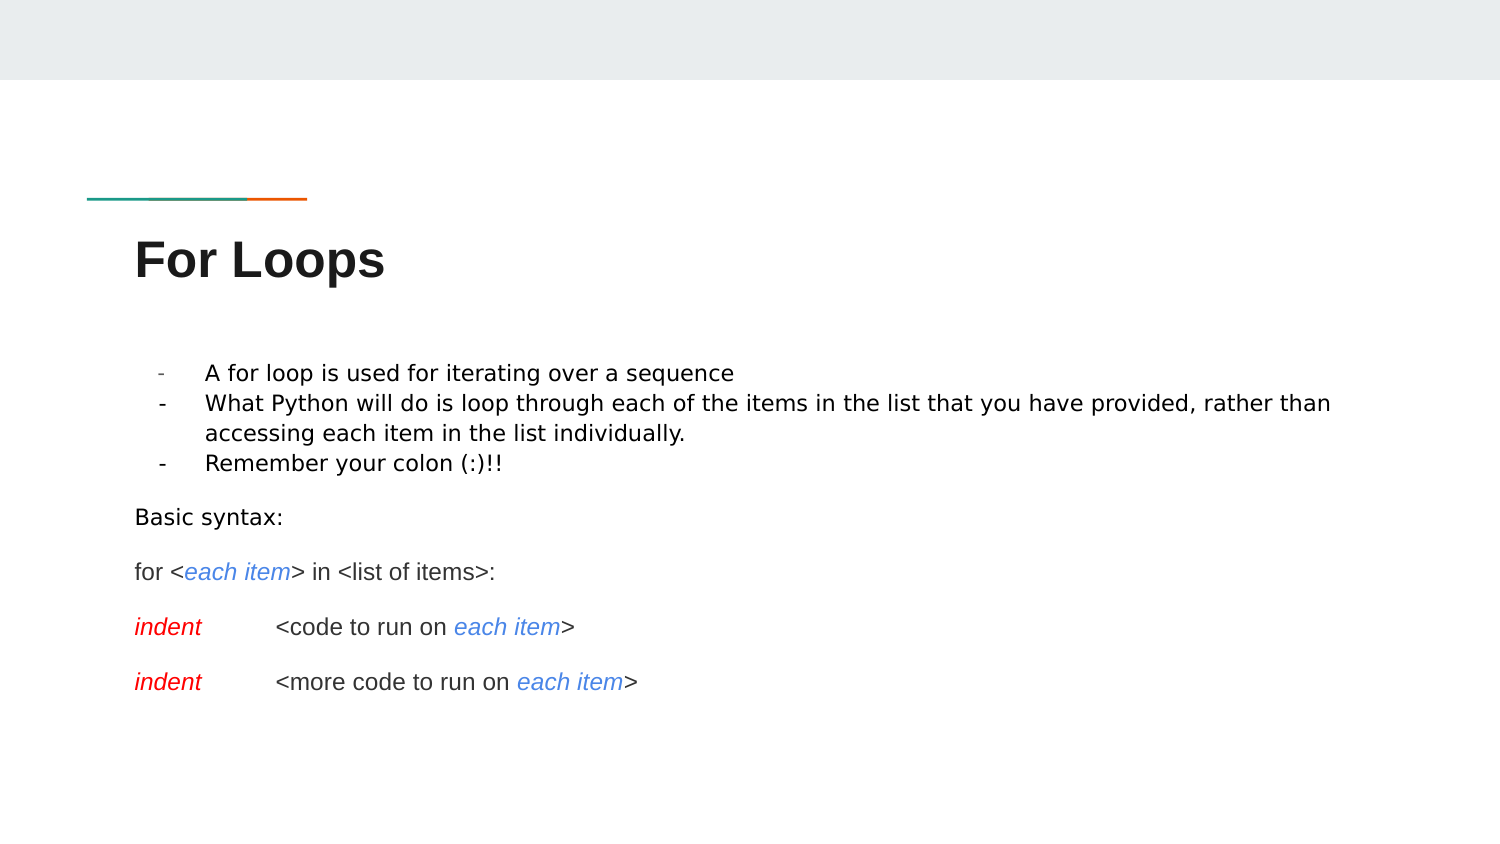

# For Loops
A for loop is used for iterating over a sequence
What Python will do is loop through each of the items in the list that you have provided, rather than accessing each item in the list individually.
Remember your colon (:)!!
Basic syntax:
for <each item> in <list of items>:
indent	<code to run on each item>
indent	<more code to run on each item>